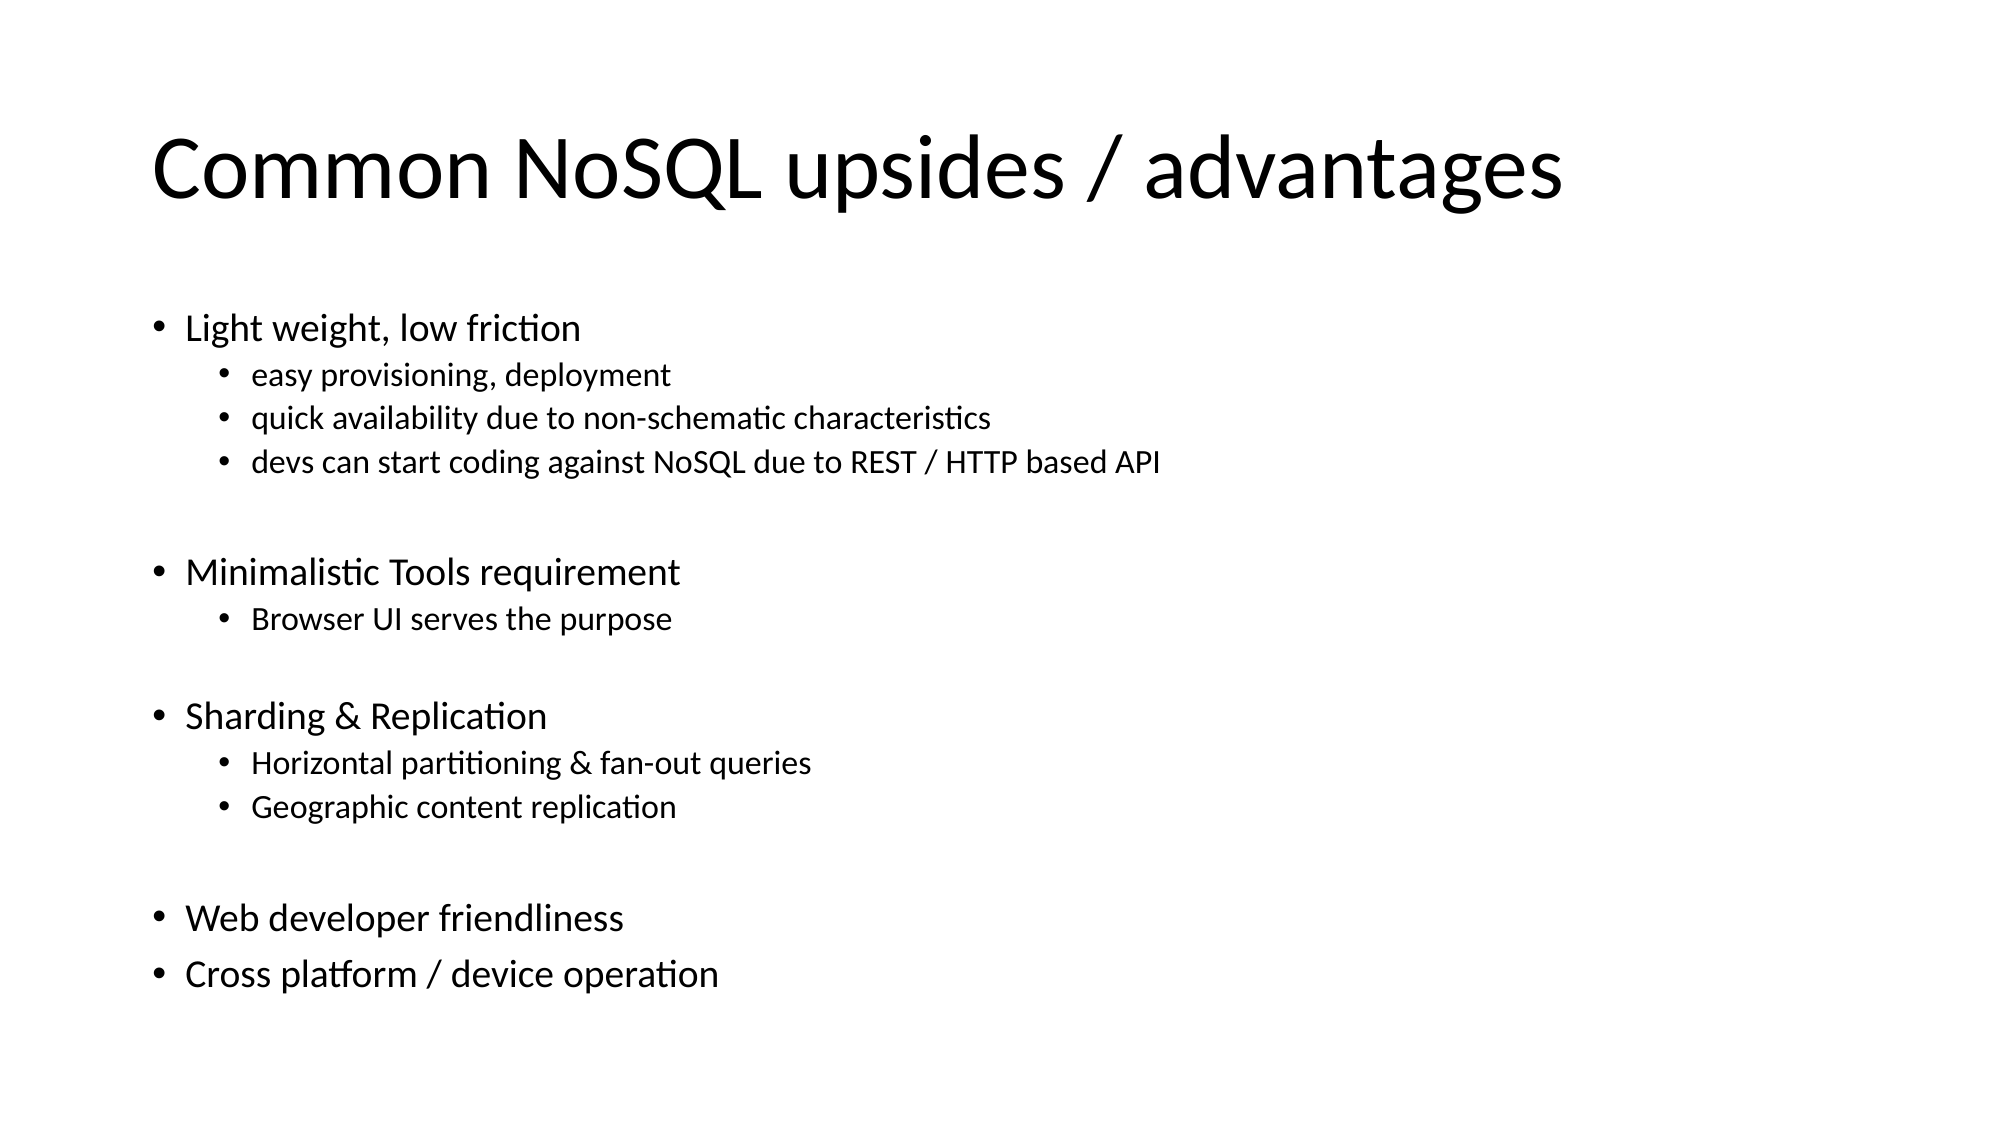

# Common NoSQL upsides / advantages
Light weight, low friction
easy provisioning, deployment
quick availability due to non-schematic characteristics
devs can start coding against NoSQL due to REST / HTTP based API

Minimalistic Tools requirement
Browser UI serves the purpose

Sharding & Replication
Horizontal partitioning & fan-out queries
Geographic content replication

Web developer friendliness
Cross platform / device operation